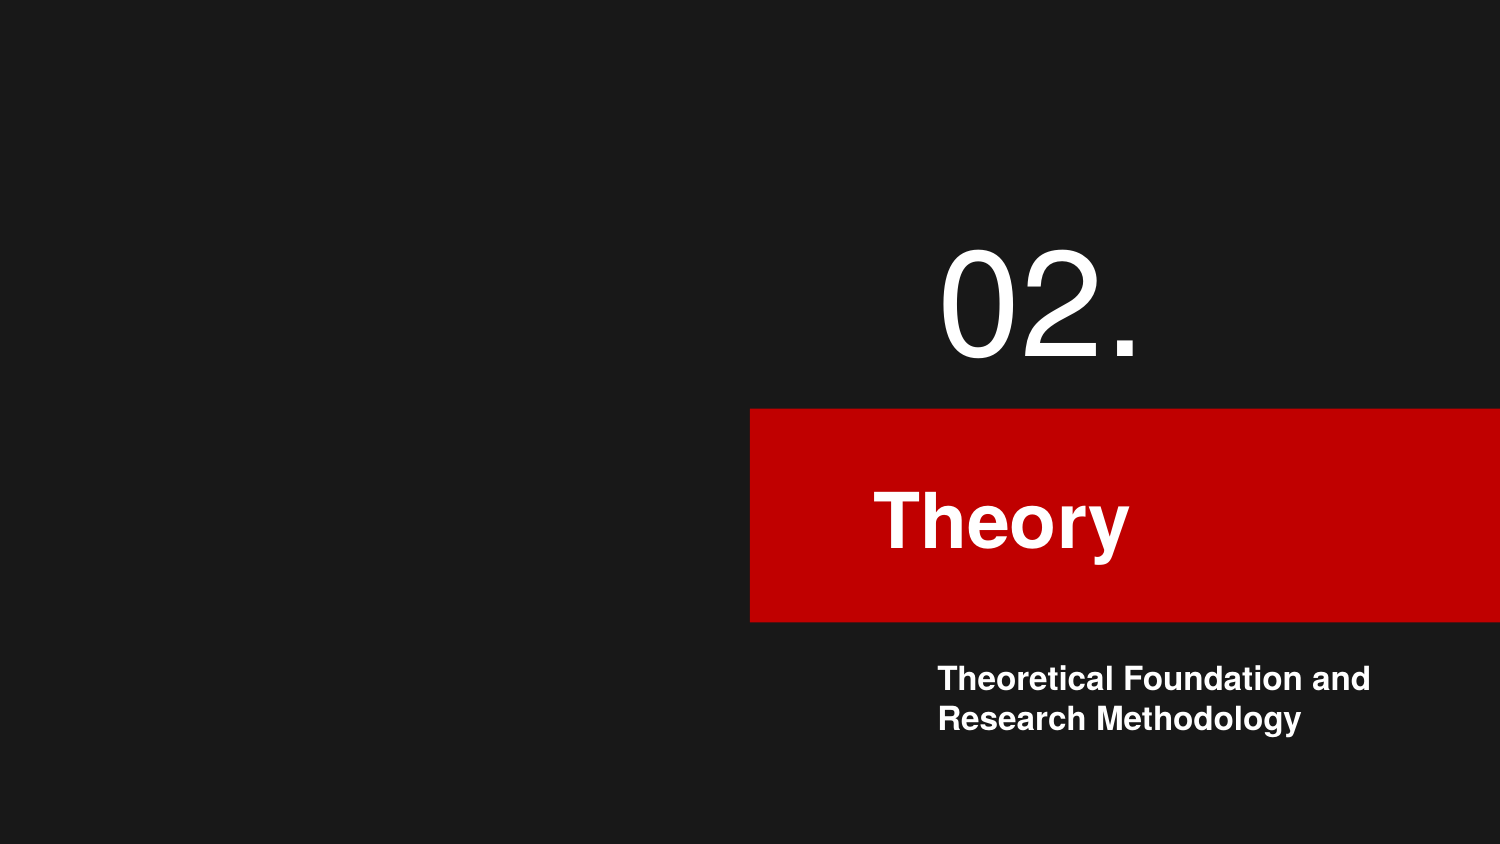

02.

# Theory
Theoretical Foundation and Research Methodology